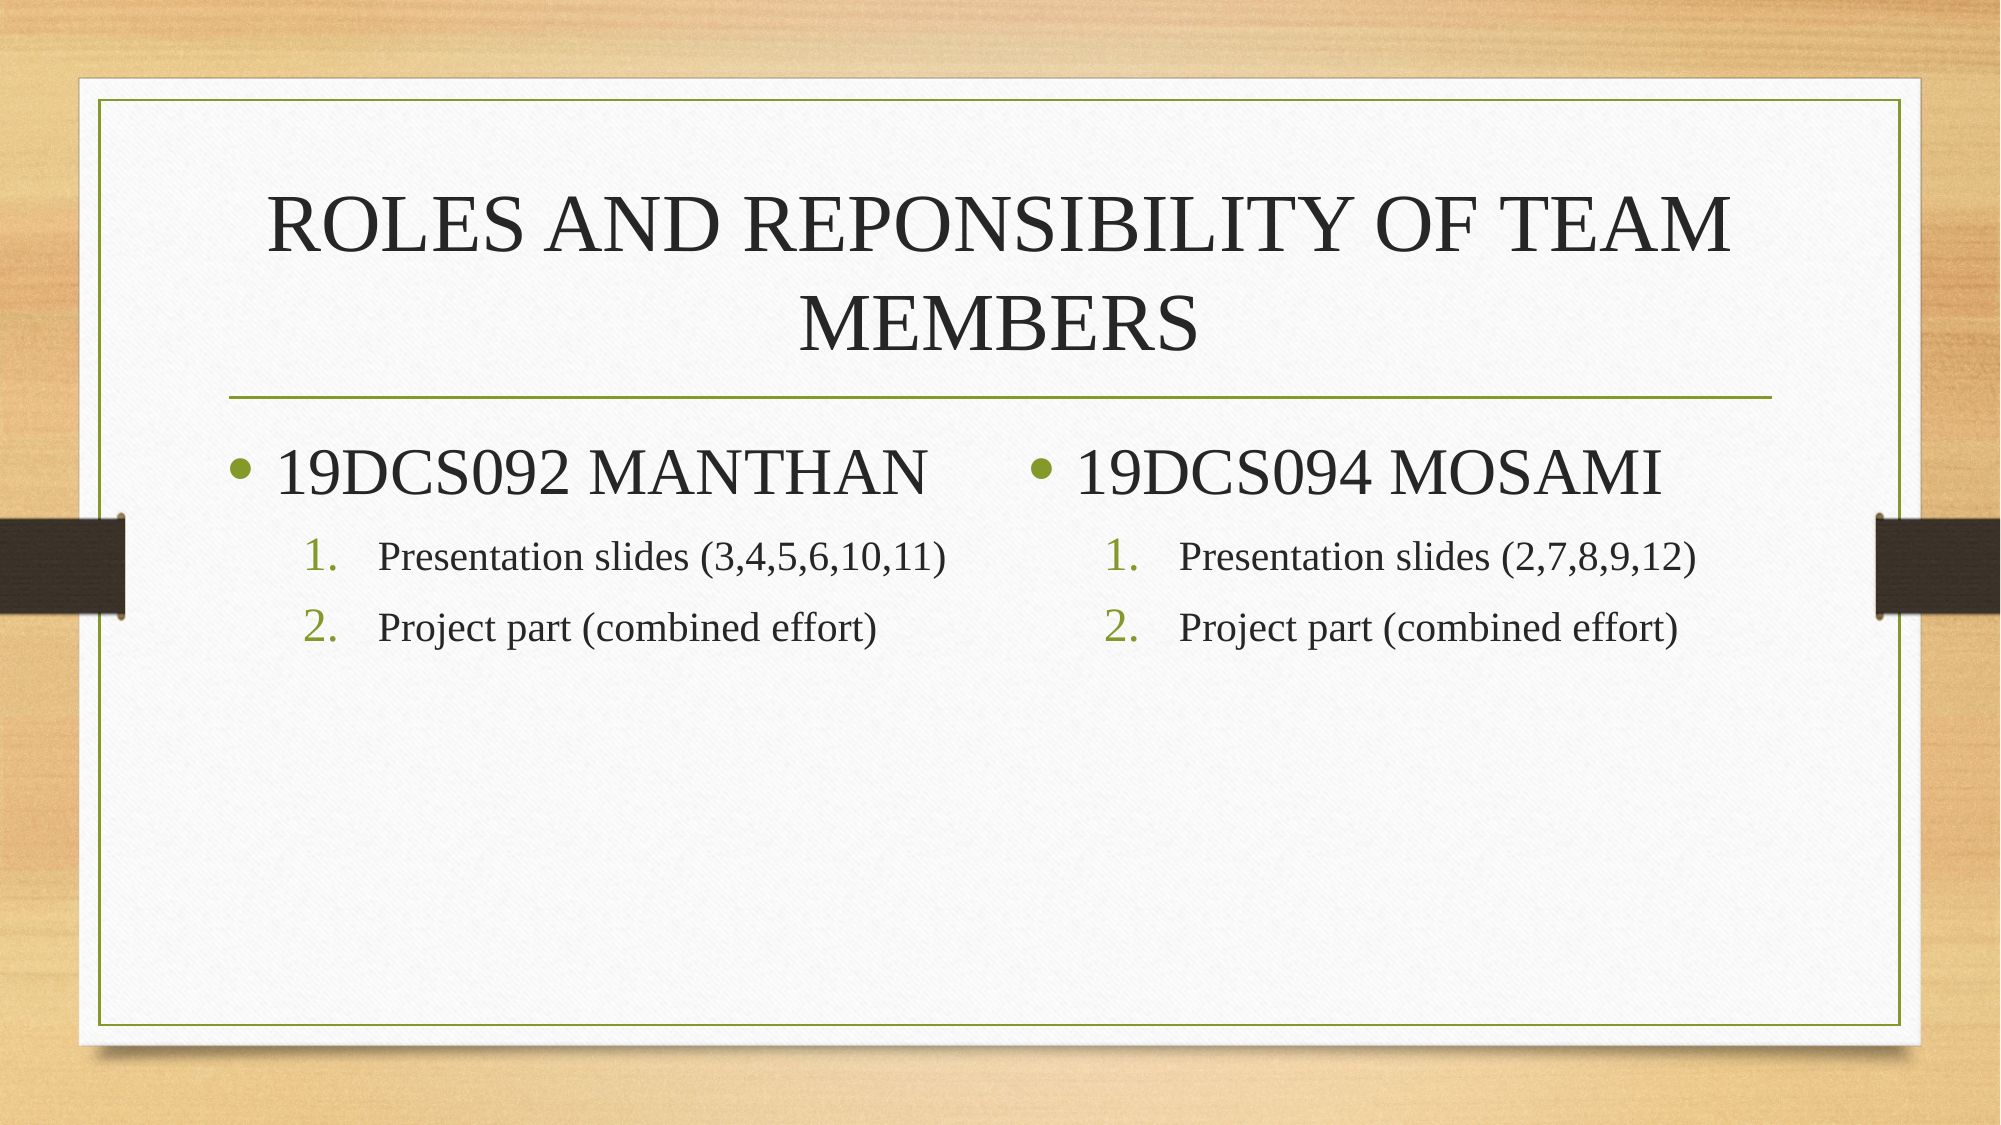

# ROLES AND REPONSIBILITY OF TEAM MEMBERS
19DCS092 MANTHAN
Presentation slides (3,4,5,6,10,11)
Project part (combined effort)

19DCS094 MOSAMI
Presentation slides (2,7,8,9,12)
Project part (combined effort)